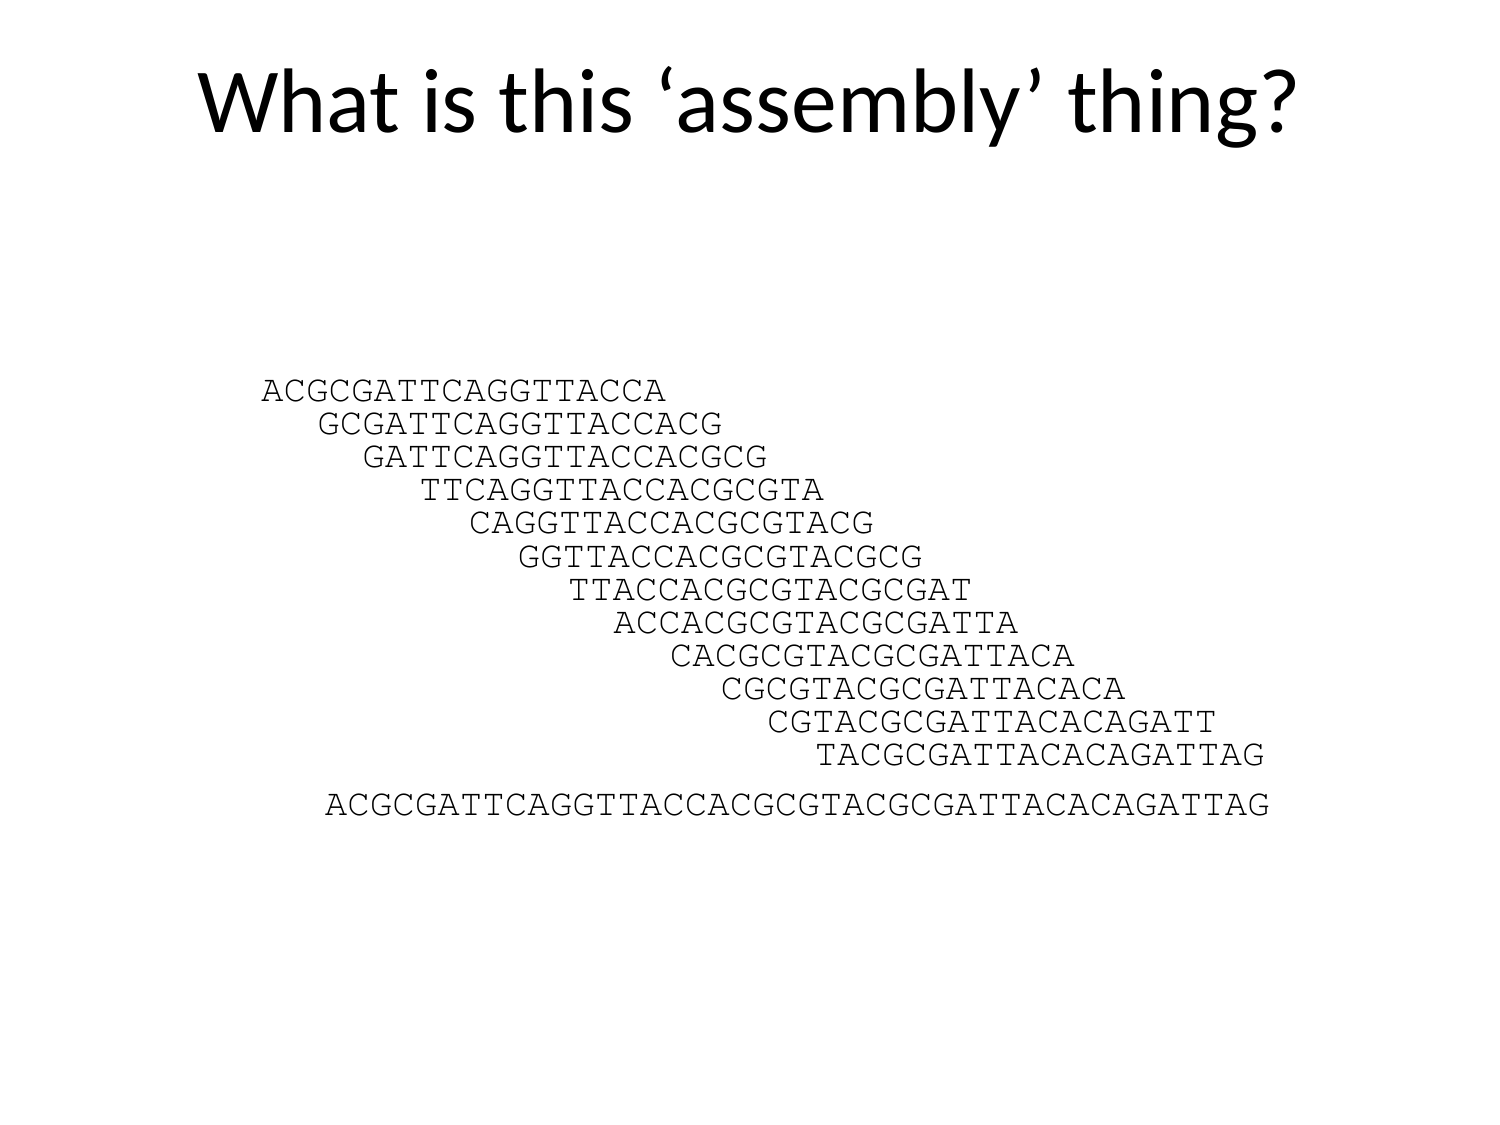

# What is this ‘assembly’ thing?
ACGCGATTCAGGTTACCA
GCGATTCAGGTTACCACG
GATTCAGGTTACCACGCG
TTCAGGTTACCACGCGTA
CAGGTTACCACGCGTACG
GGTTACCACGCGTACGCG
TTACCACGCGTACGCGAT
ACCACGCGTACGCGATTA
CACGCGTACGCGATTACA
CGCGTACGCGATTACACA
CGTACGCGATTACACAGATT
TACGCGATTACACAGATTAG
ACGCGATTCAGGTTACCACGCGTACGCGATTACACAGATTAG